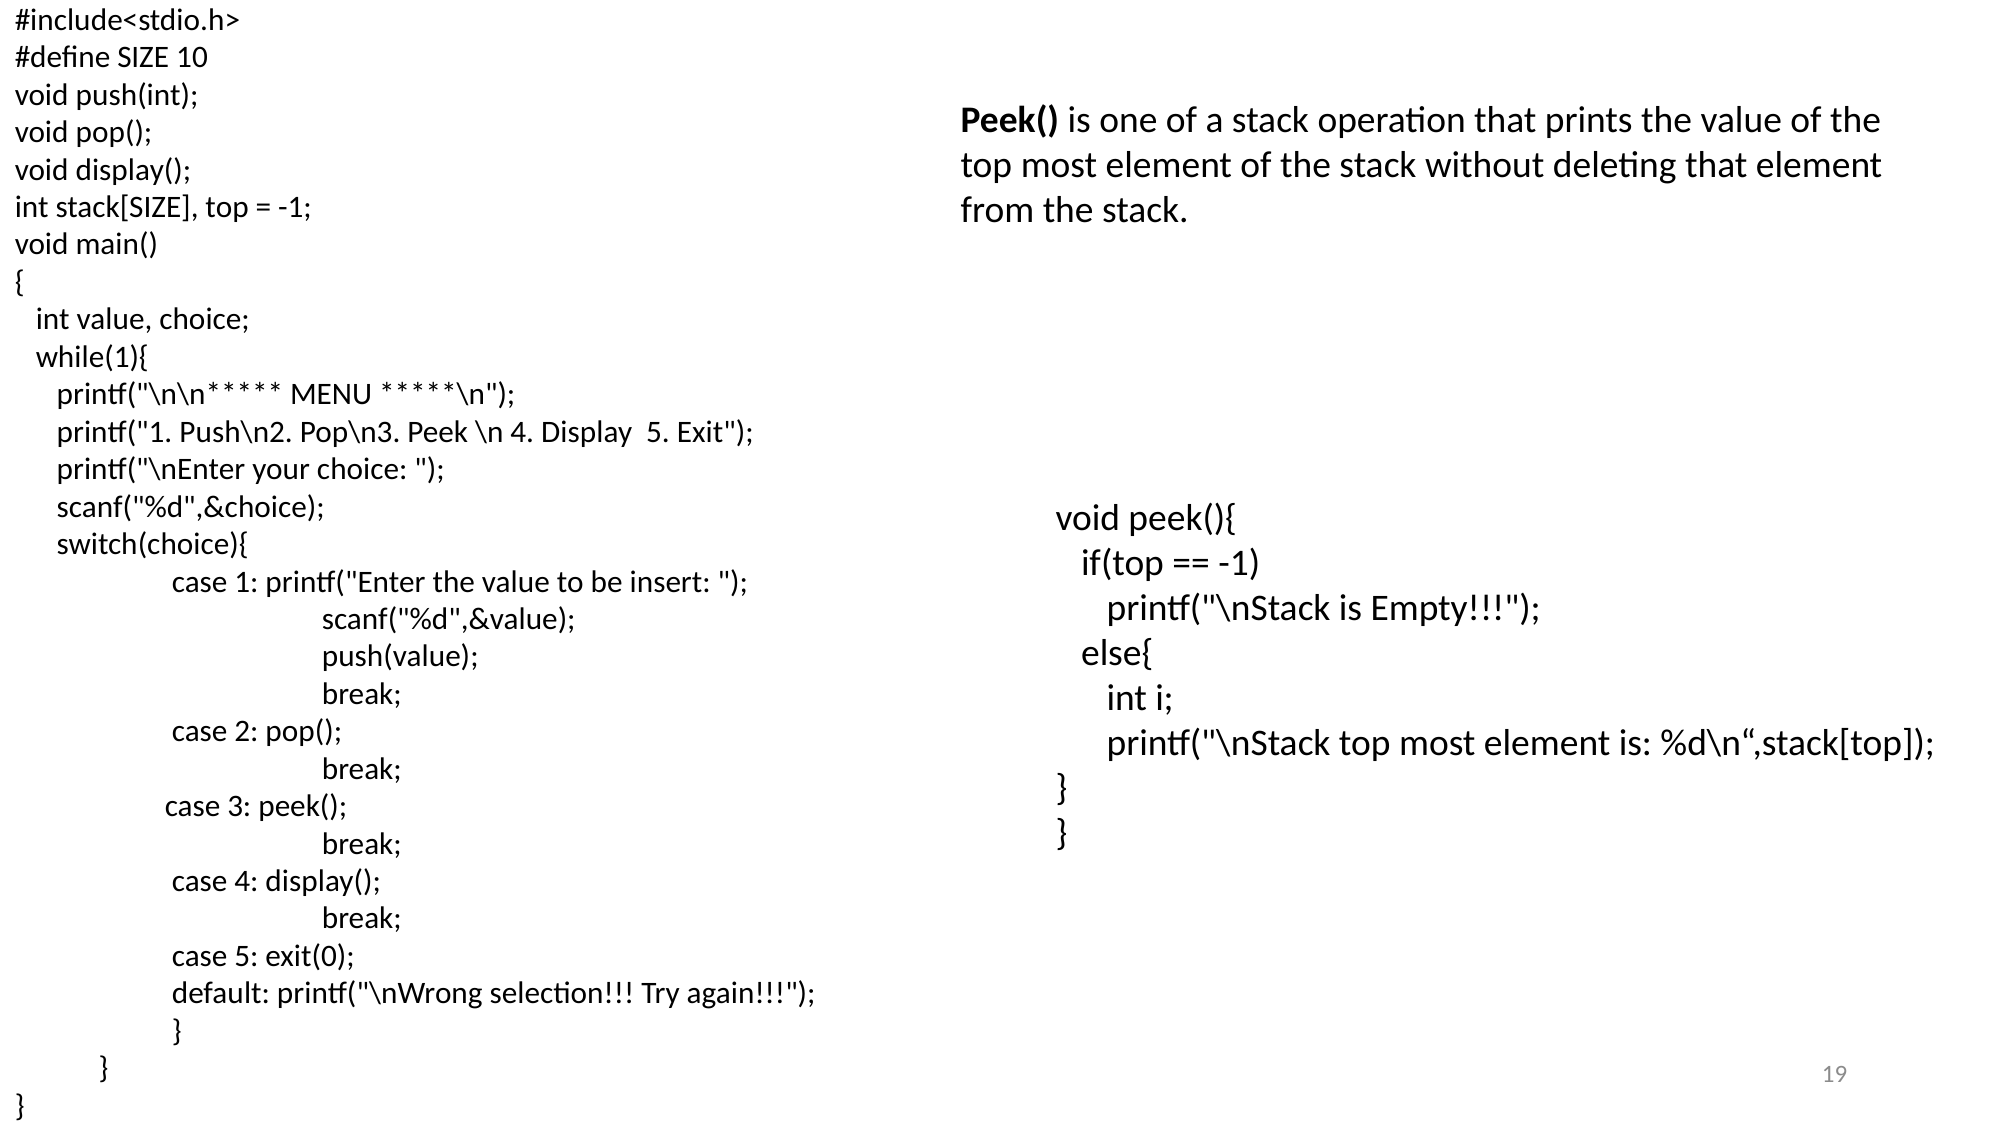

#include<stdio.h>
#define SIZE 10
void push(int);
void pop();
void display();
int stack[SIZE], top = -1;
void main()
{
   int value, choice;
   while(1){
      printf("\n\n***** MENU *****\n");
      printf("1. Push\n2. Pop\n3. Peek \n 4. Display  5. Exit");
      printf("\nEnter your choice: ");
      scanf("%d",&choice);
      switch(choice){
	 case 1: printf("Enter the value to be insert: ");
		 scanf("%d",&value);
		 push(value);
		 break;
	 case 2: pop();
		 break;
	case 3: peek();
		 break;
	 case 4: display();
		 break;
	 case 5: exit(0);
	 default: printf("\nWrong selection!!! Try again!!!");
     	 }
            }
}
Peek() is one of a stack operation that prints the value of the top most element of the stack without deleting that element from the stack.
void peek(){
   if(top == -1)
      printf("\nStack is Empty!!!");
   else{
      int i;
      printf("\nStack top most element is: %d\n“,stack[top]);
}
}
19